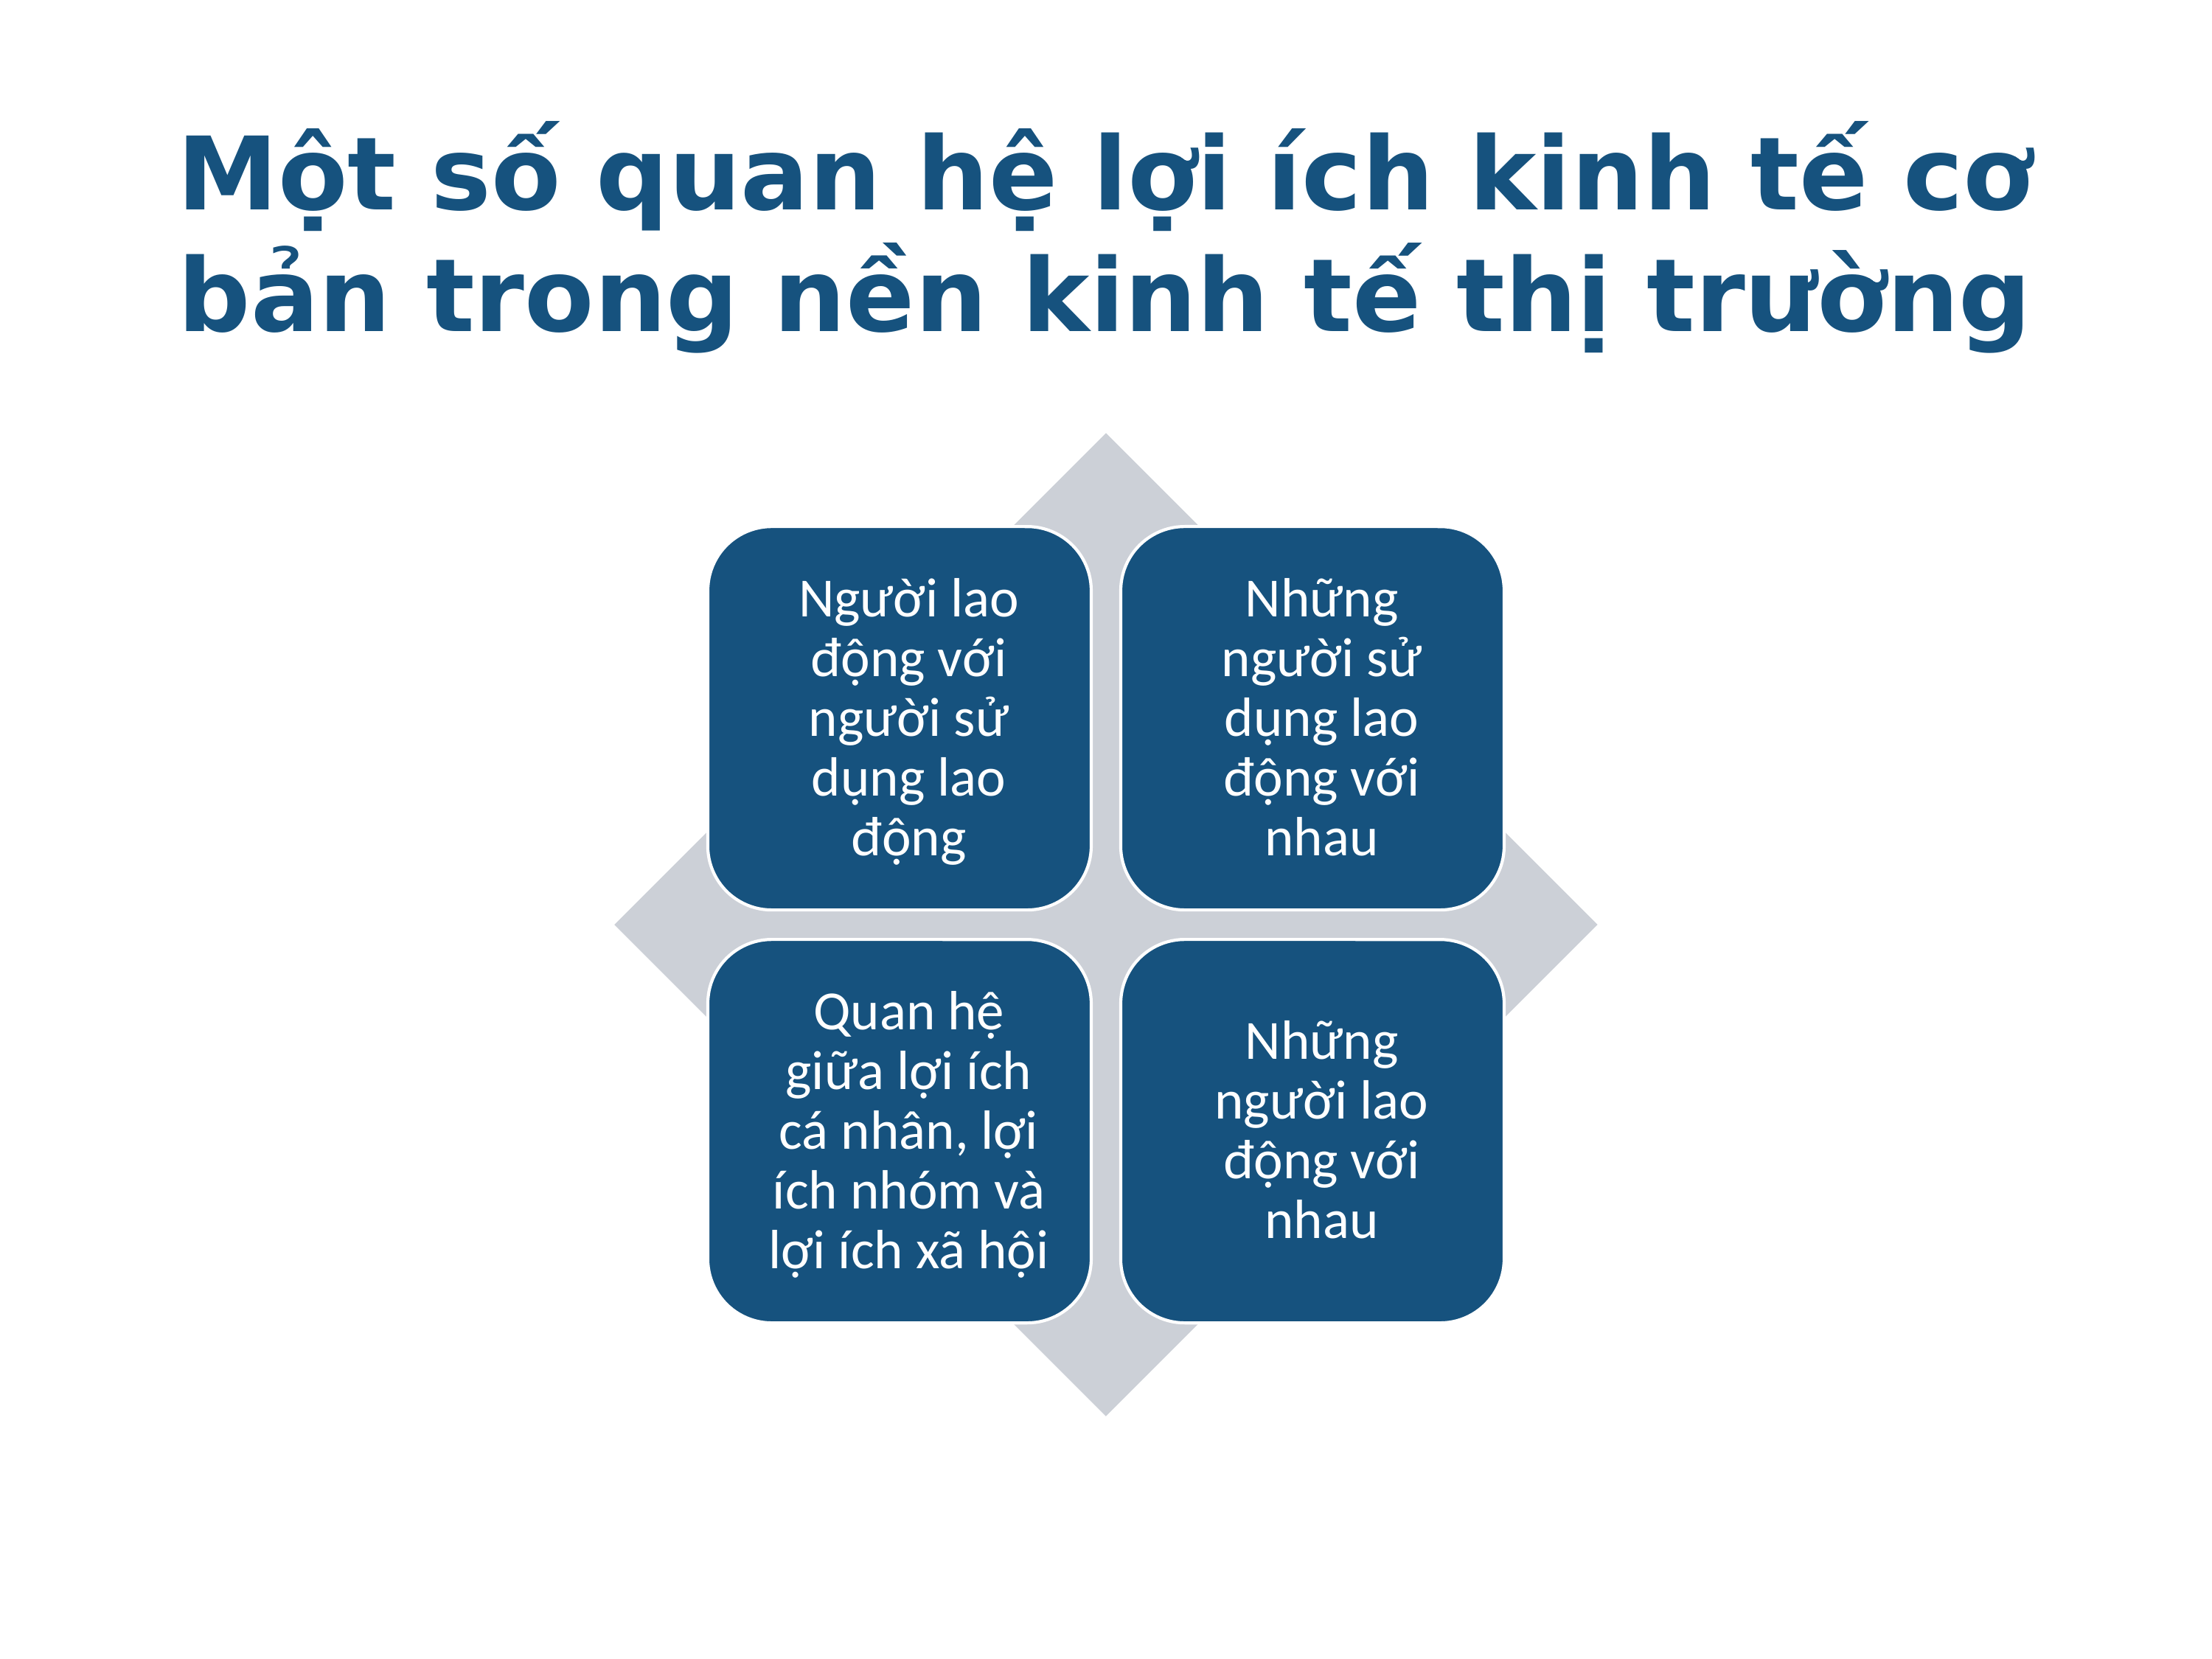

# Một số quan hệ lợi ích kinh tế cơ bản trong nền kinh tế thị trường
Người lao động với người sử dụng lao động
Những người sử dụng lao động với nhau
Quan hệ giữa lợi ích cá nhân, lợi ích nhóm và lợi ích xã hội
Những người lao động với nhau